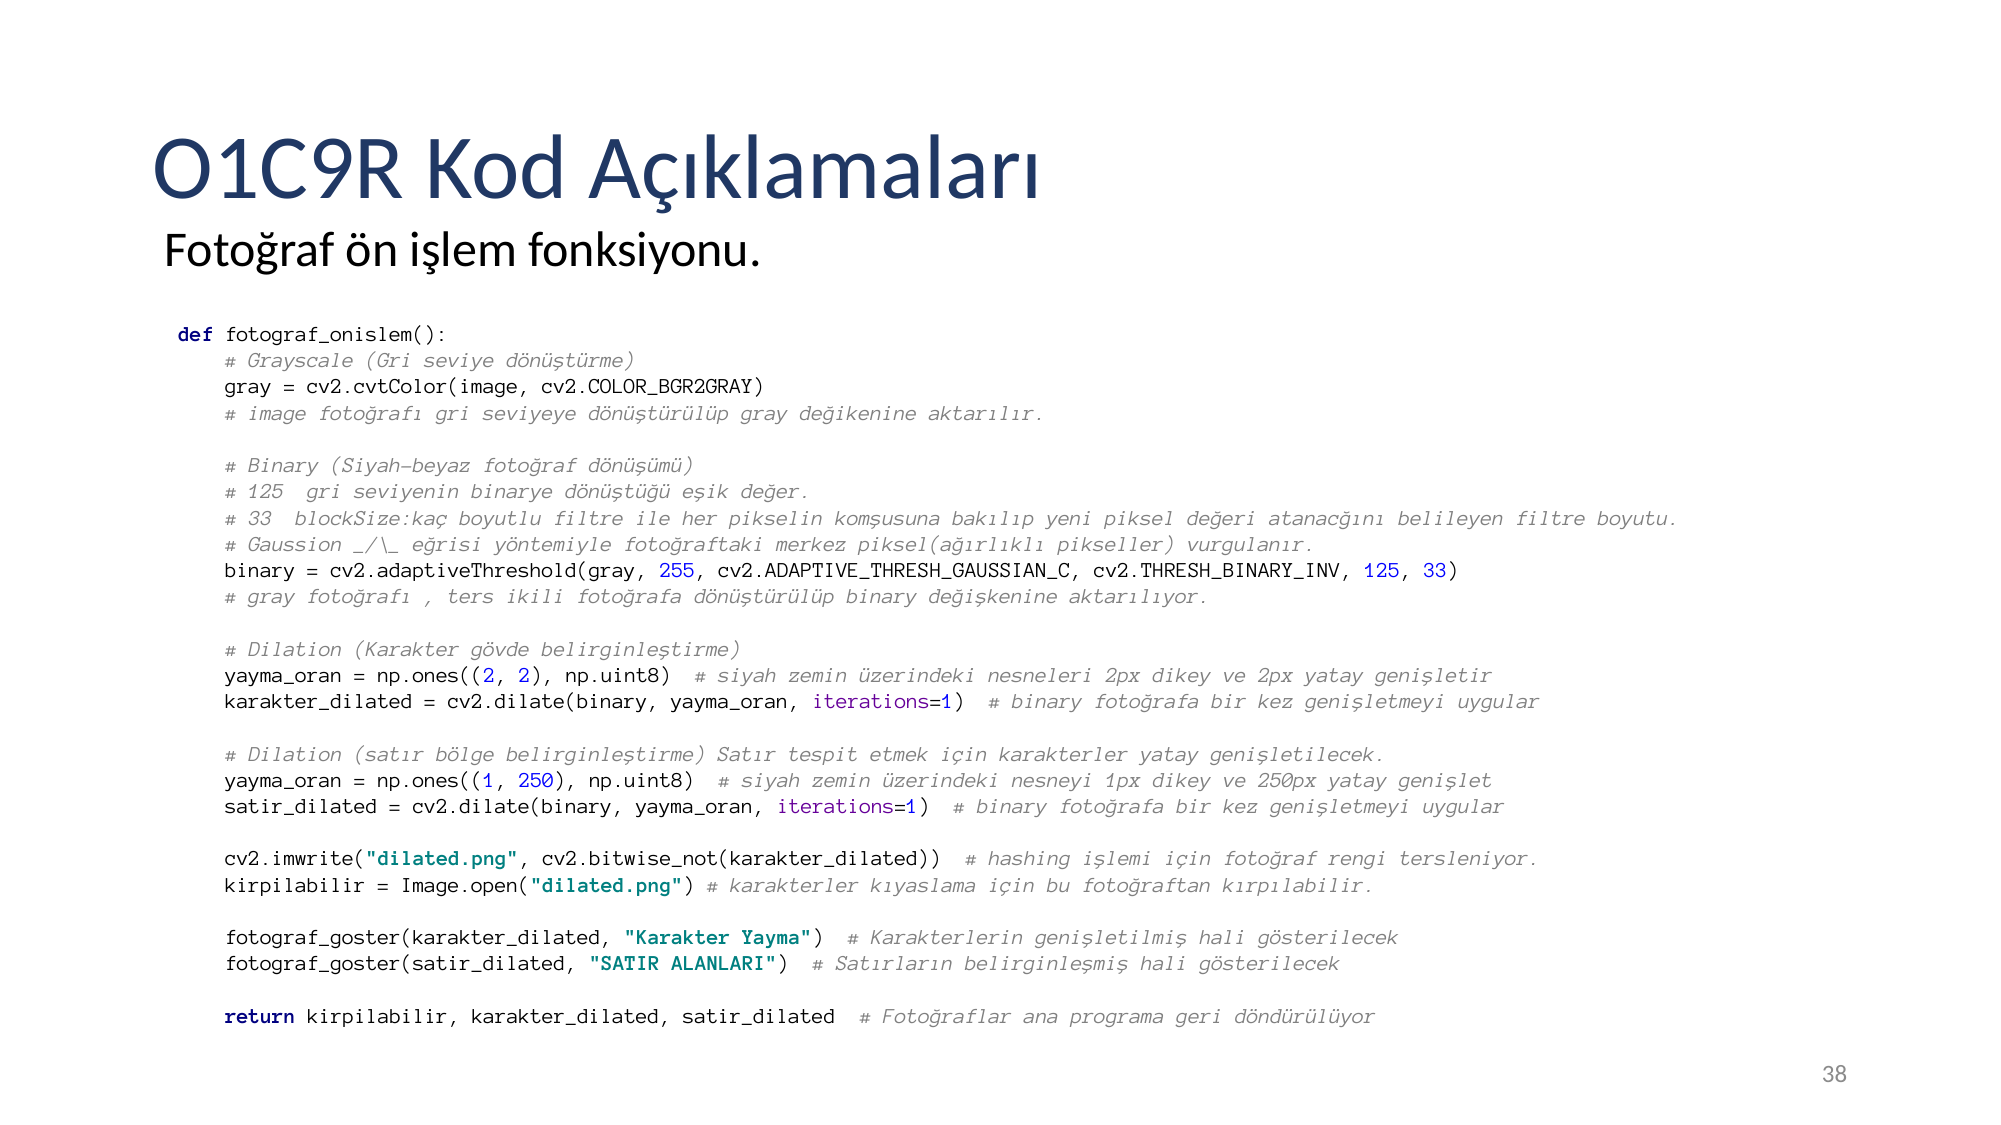

# O1C9R Kod Açıklamaları
Fotoğraf ön işlem fonksiyonu.
def fotograf_onislem():
    # Grayscale (Gri seviye dönüştürme)
    gray = cv2.cvtColor(image, cv2.COLOR_BGR2GRAY)
    # image fotoğrafı gri seviyeye dönüştürülüp gray değikenine aktarılır.
    # Binary (Siyah-beyaz fotoğraf dönüşümü)
    # 125  gri seviyenin binarye dönüştüğü eşik değer.
    # 33  blockSize:kaç boyutlu filtre ile her pikselin komşusuna bakılıp yeni piksel değeri atanacğını belileyen filtre boyutu.
    # Gaussion _/\_ eğrisi yöntemiyle fotoğraftaki merkez piksel(ağırlıklı pikseller) vurgulanır.
    binary = cv2.adaptiveThreshold(gray, 255, cv2.ADAPTIVE_THRESH_GAUSSIAN_C, cv2.THRESH_BINARY_INV, 125, 33)
    # gray fotoğrafı , ters ikili fotoğrafa dönüştürülüp binary değişkenine aktarılıyor.
    # Dilation (Karakter gövde belirginleştirme)
    yayma_oran = np.ones((2, 2), np.uint8)  # siyah zemin üzerindeki nesneleri 2px dikey ve 2px yatay genişletir
    karakter_dilated = cv2.dilate(binary, yayma_oran, iterations=1)  # binary fotoğrafa bir kez genişletmeyi uygular
    # Dilation (satır bölge belirginleştirme) Satır tespit etmek için karakterler yatay genişletilecek.
    yayma_oran = np.ones((1, 250), np.uint8)  # siyah zemin üzerindeki nesneyi 1px dikey ve 250px yatay genişlet
    satir_dilated = cv2.dilate(binary, yayma_oran, iterations=1)  # binary fotoğrafa bir kez genişletmeyi uygular
    cv2.imwrite("dilated.png", cv2.bitwise_not(karakter_dilated))  # hashing işlemi için fotoğraf rengi tersleniyor.
    kirpilabilir = Image.open("dilated.png") # karakterler kıyaslama için bu fotoğraftan kırpılabilir.
    fotograf_goster(karakter_dilated, "Karakter Yayma")  # Karakterlerin genişletilmiş hali gösterilecek
    fotograf_goster(satir_dilated, "SATIR ALANLARI")  # Satırların belirginleşmiş hali gösterilecek
    return kirpilabilir, karakter_dilated, satir_dilated  # Fotoğraflar ana programa geri döndürülüyor
38